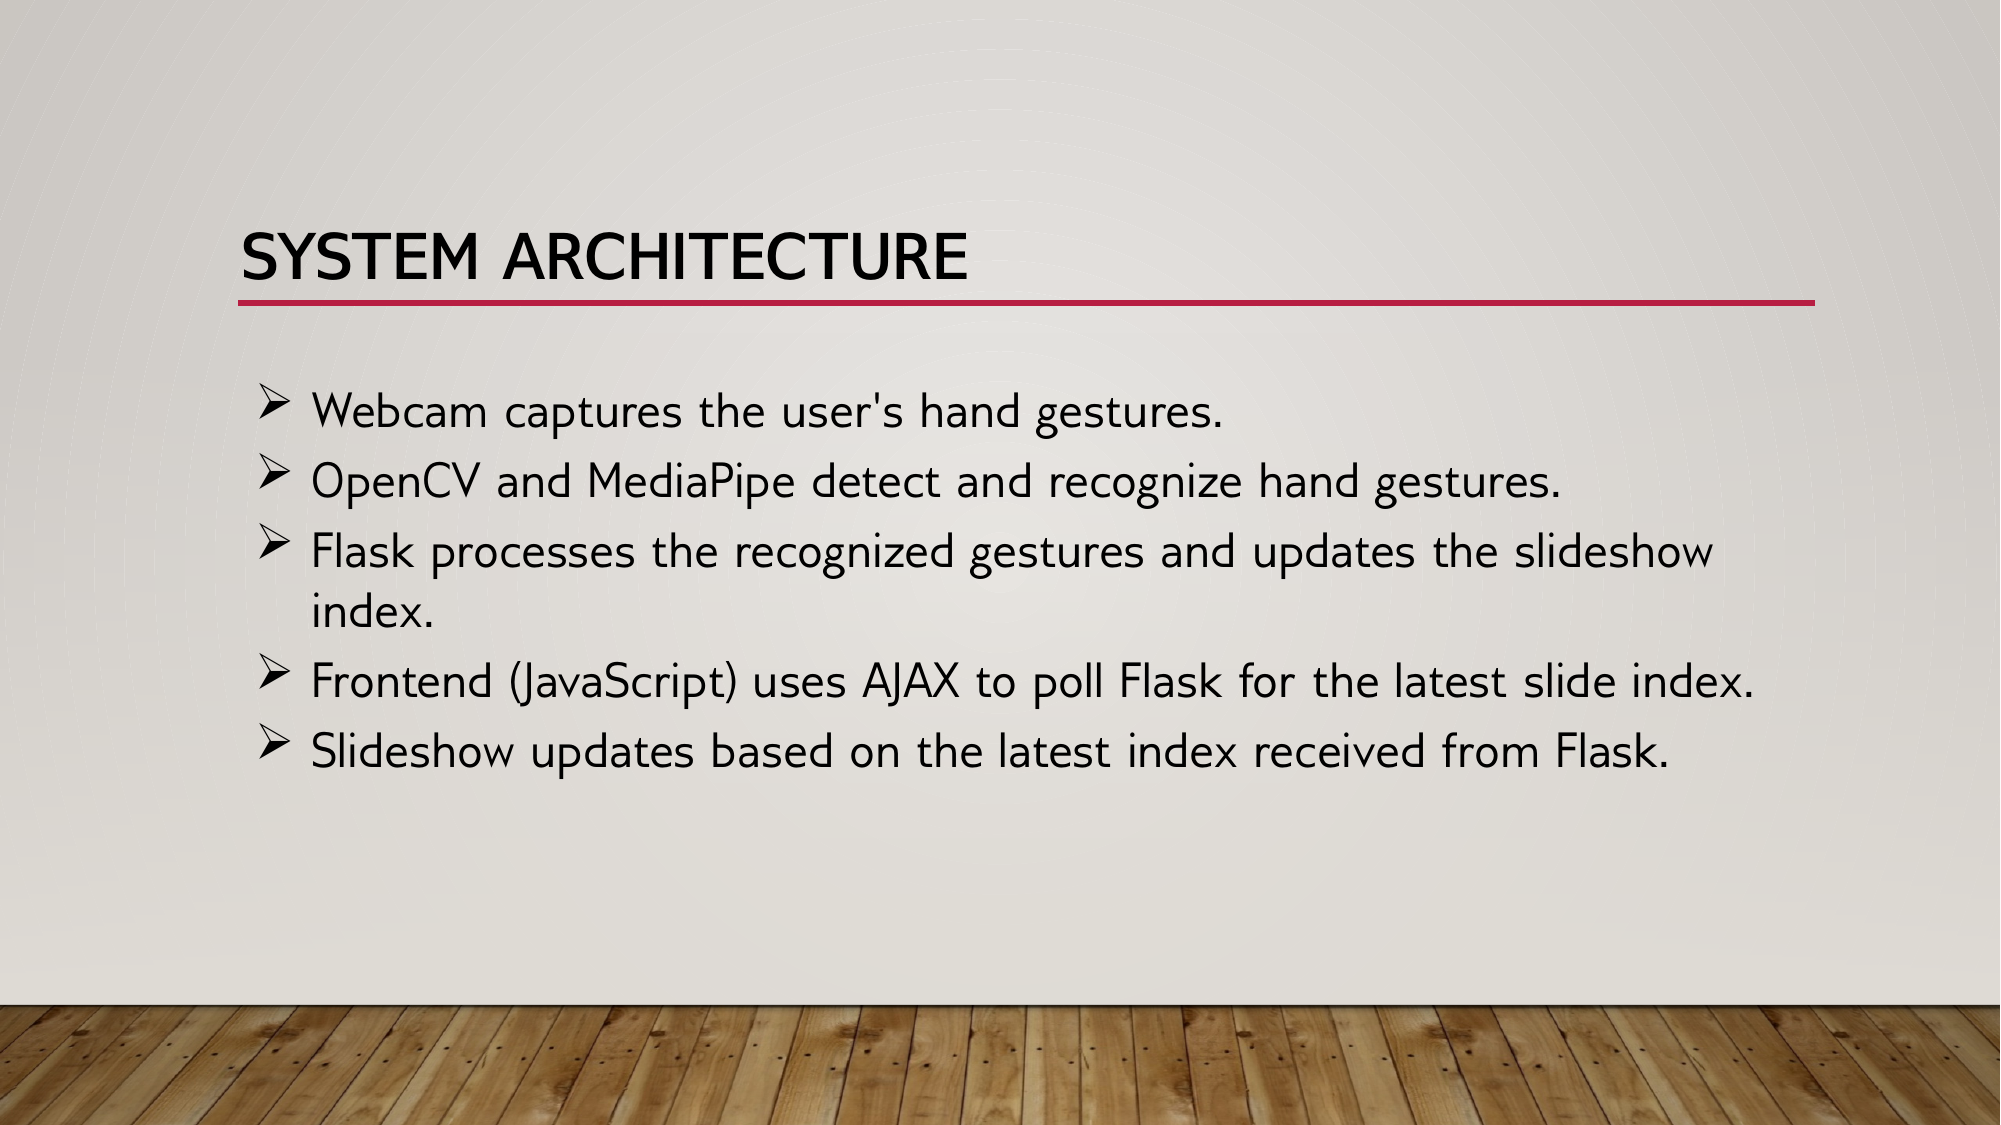

# System Architecture
Webcam captures the user's hand gestures.
OpenCV and MediaPipe detect and recognize hand gestures.
Flask processes the recognized gestures and updates the slideshow index.
Frontend (JavaScript) uses AJAX to poll Flask for the latest slide index.
Slideshow updates based on the latest index received from Flask.